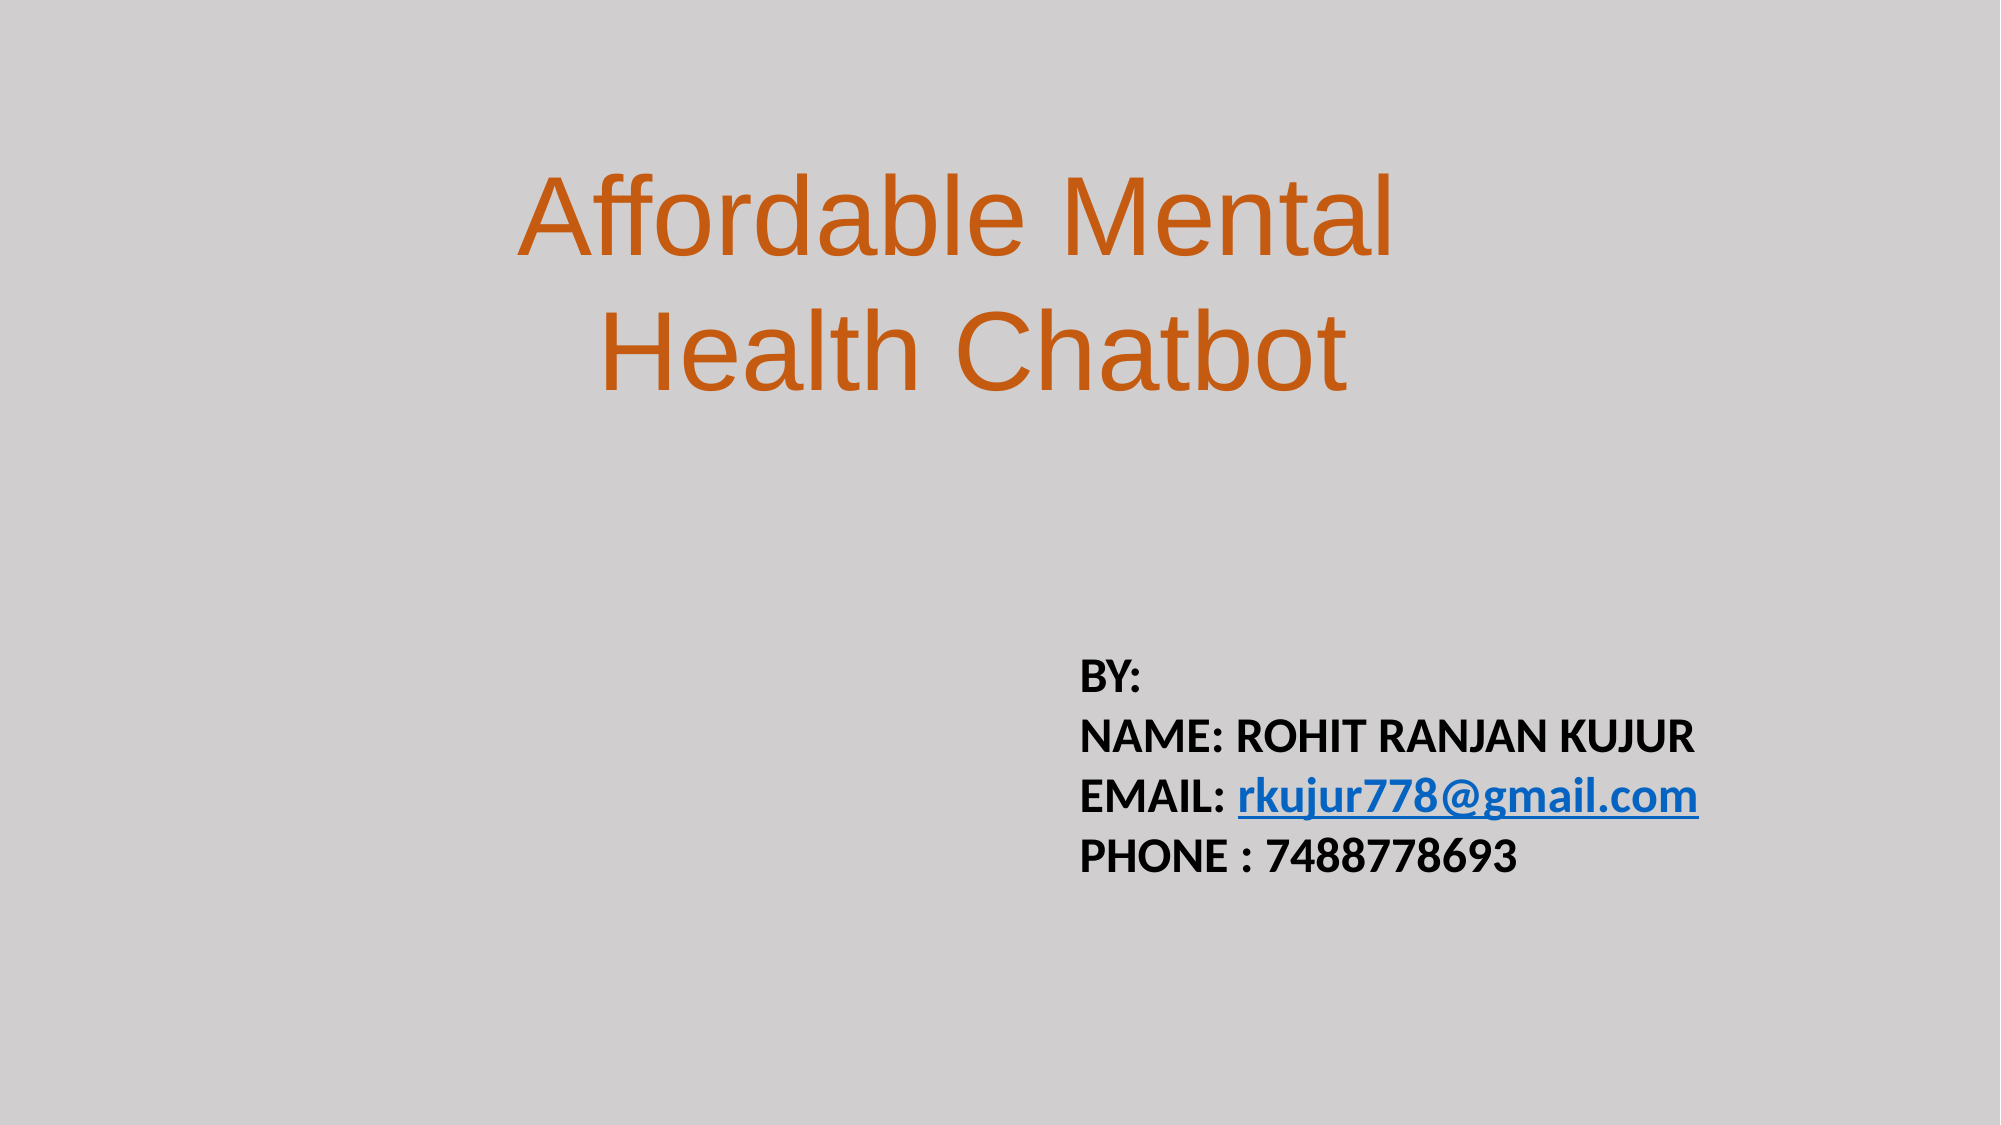

Affordable Mental
 Health Chatbot
BY:
NAME: ROHIT RANJAN KUJUR
EMAIL: rkujur778@gmail.com
PHONE : 7488778693